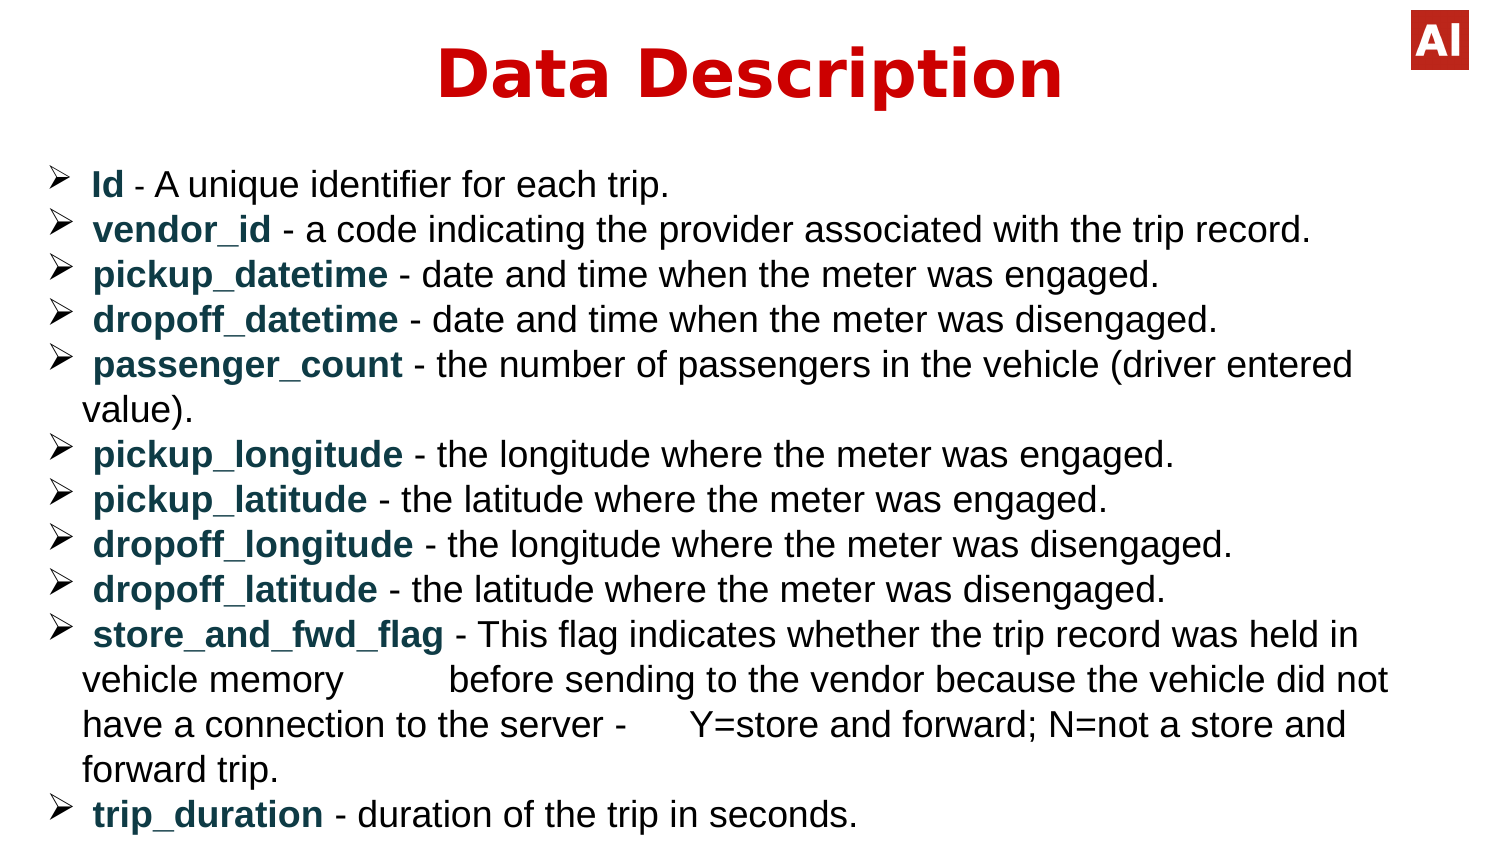

Data Description
 Id - A unique identifier for each trip.
 vendor_id - a code indicating the provider associated with the trip record.
 pickup_datetime - date and time when the meter was engaged.
 dropoff_datetime - date and time when the meter was disengaged.
 passenger_count - the number of passengers in the vehicle (driver entered value).
 pickup_longitude - the longitude where the meter was engaged.
 pickup_latitude - the latitude where the meter was engaged.
 dropoff_longitude - the longitude where the meter was disengaged.
 dropoff_latitude - the latitude where the meter was disengaged.
 store_and_fwd_flag - This flag indicates whether the trip record was held in vehicle memory          before sending to the vendor because the vehicle did not have a connection to the server -      Y=store and forward; N=not a store and forward trip.
 trip_duration - duration of the trip in seconds.